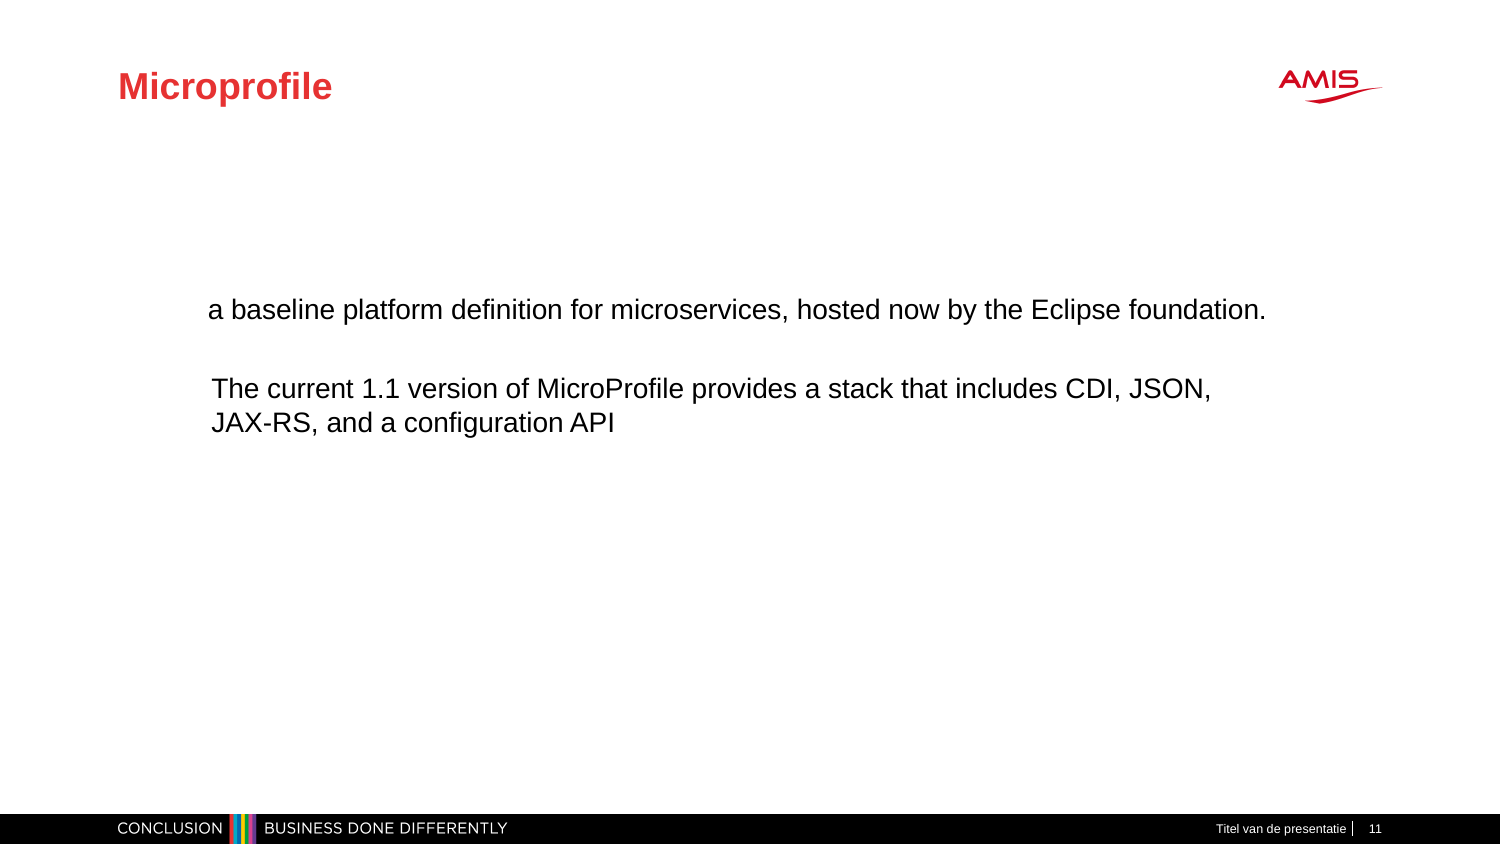

# Microprofile
a baseline platform definition for microservices, hosted now by the Eclipse foundation.
The current 1.1 version of MicroProfile provides a stack that includes CDI, JSON, JAX-RS, and a configuration API
Titel van de presentatie
11